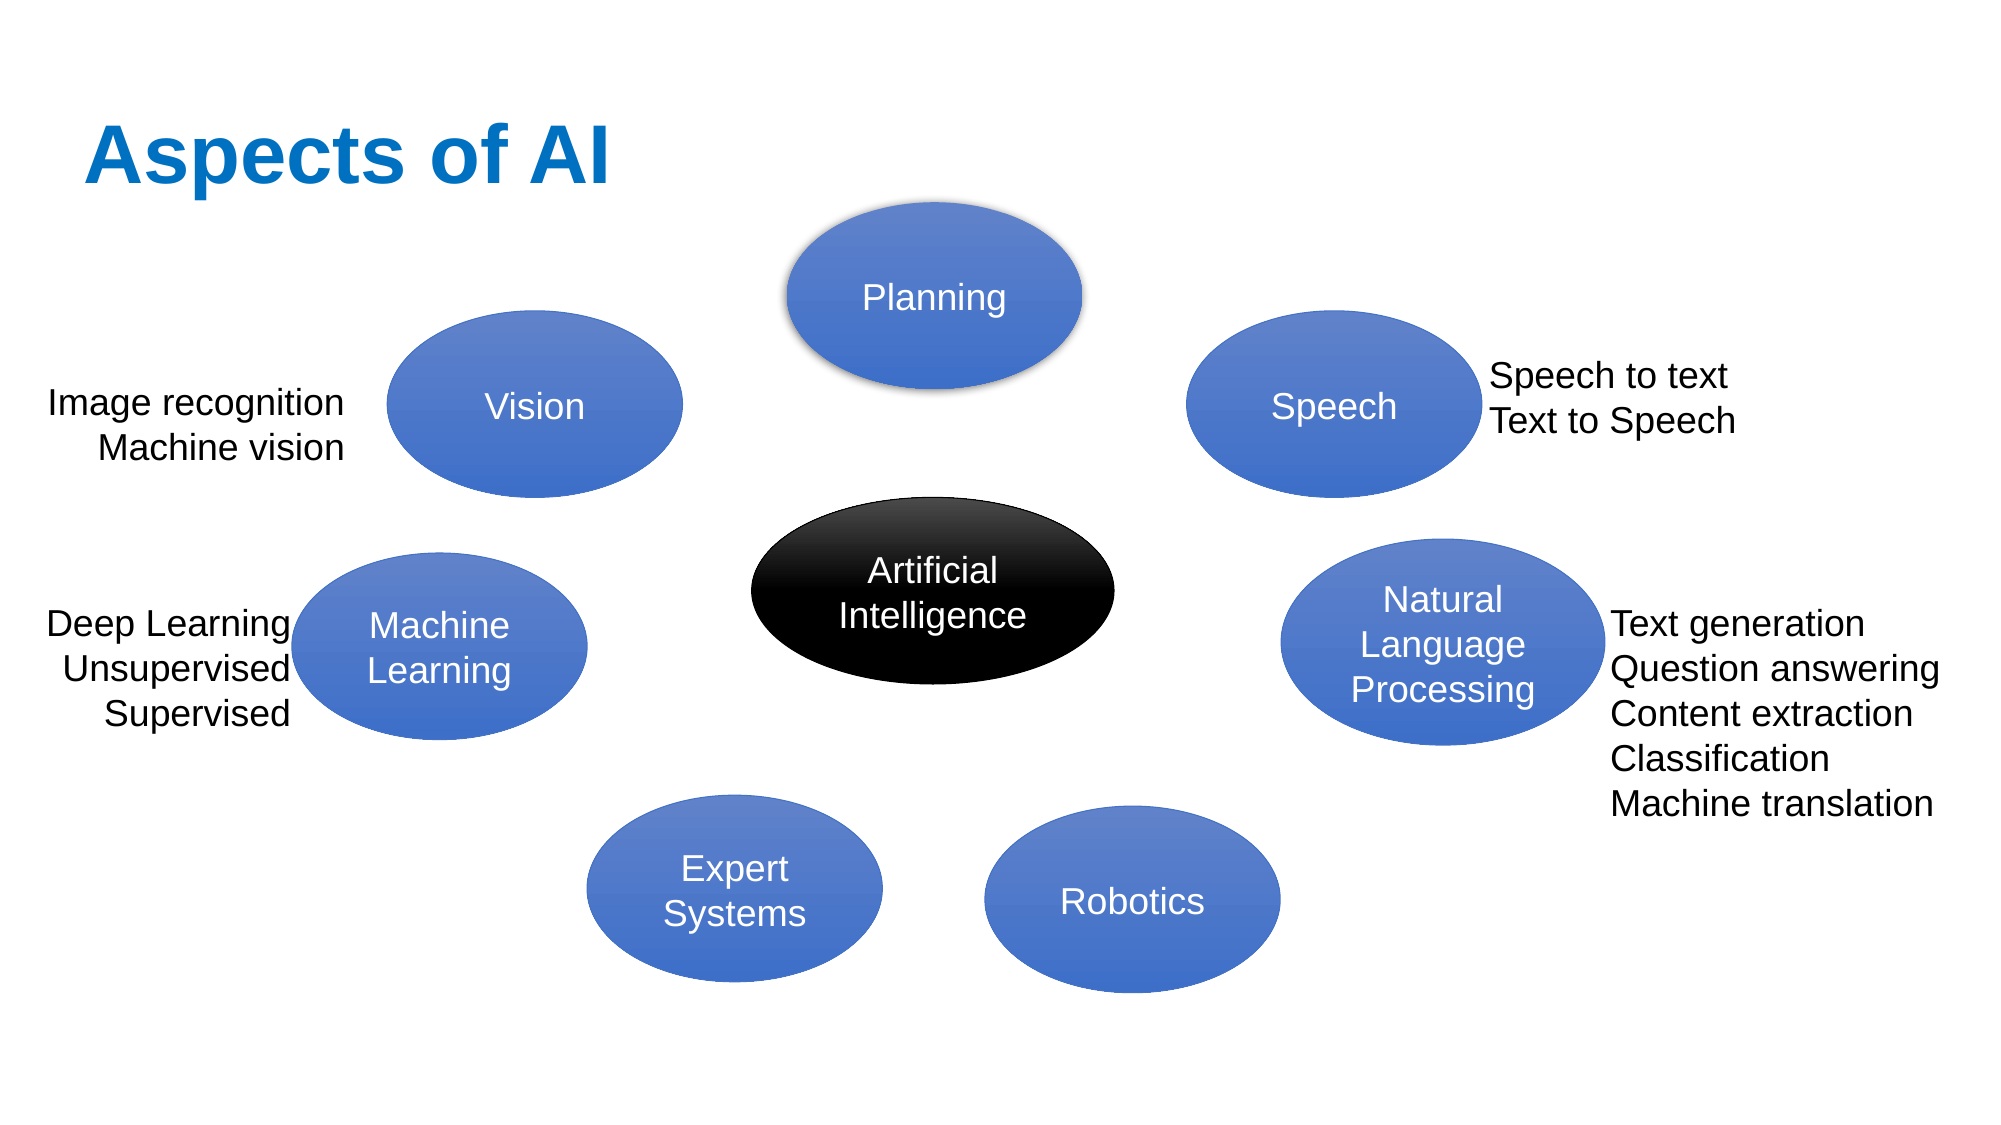

Aspects of AI
Planning
Vision
Speech
Artificial
Intelligence
Natural Language Processing
Machine Learning
Expert Systems
Robotics
Speech to text
Text to Speech
Image recognition
Machine vision
Deep Learning
Unsupervised
Supervised
Text generation
Question answering
Content extraction
Classification
Machine translation